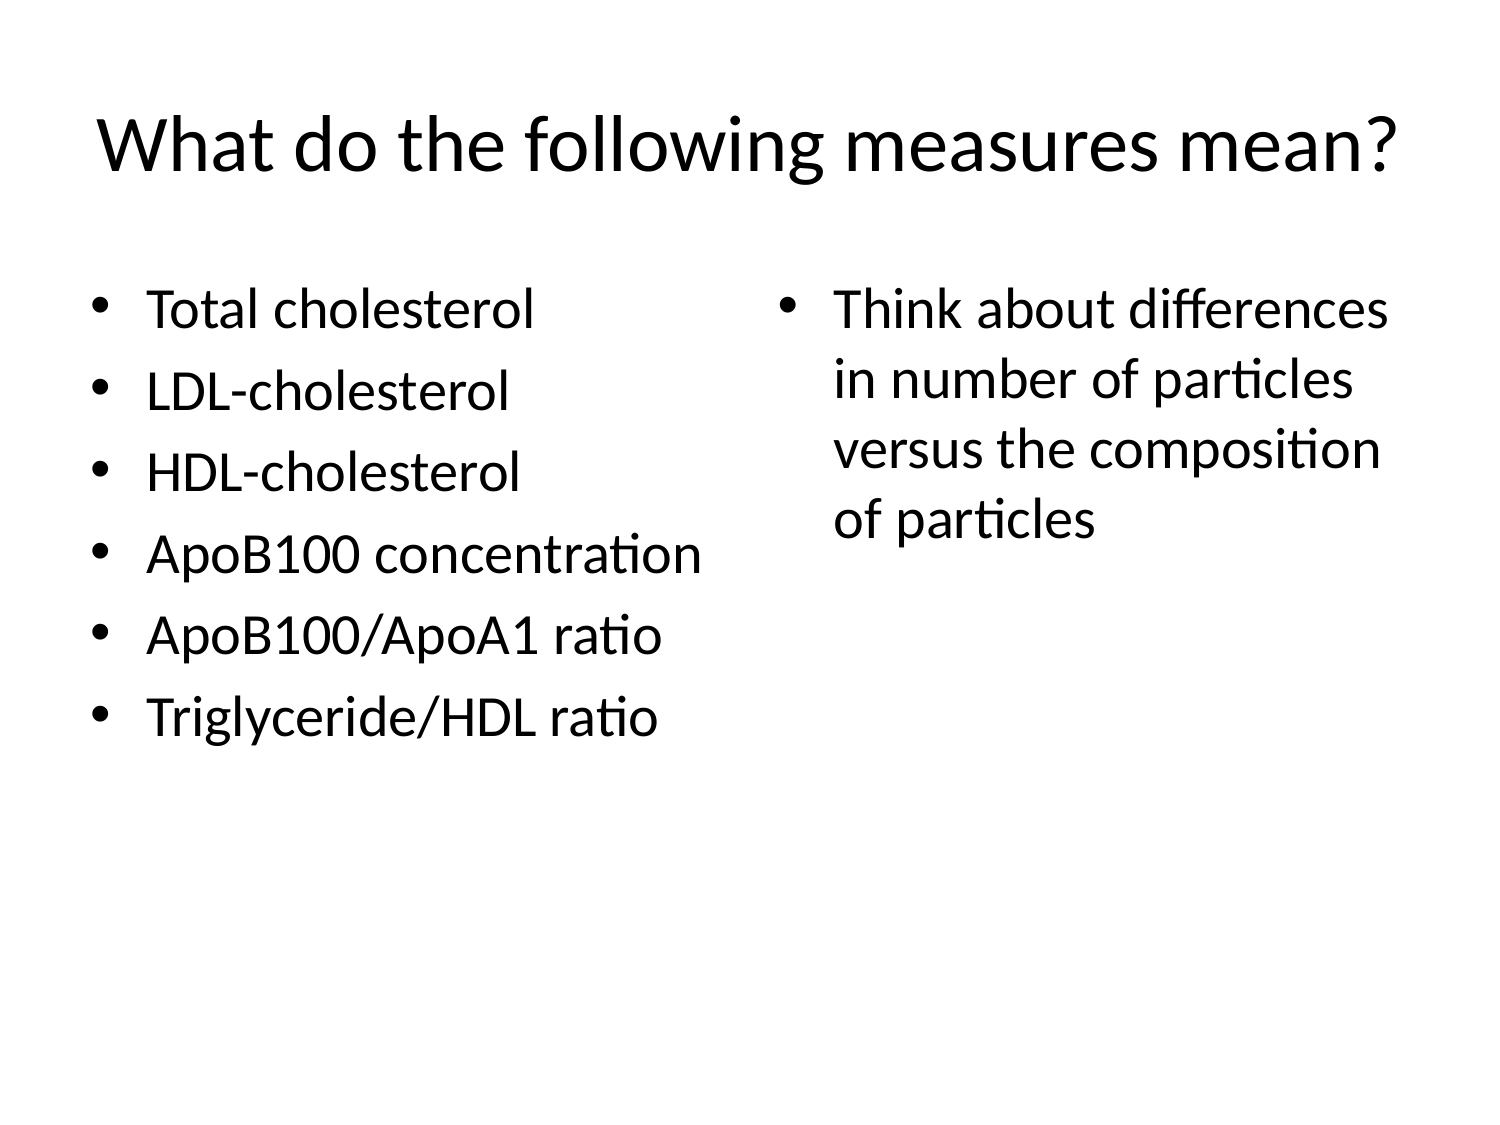

# What do the following measures mean?
Total cholesterol
LDL-cholesterol
HDL-cholesterol
ApoB100 concentration
ApoB100/ApoA1 ratio
Triglyceride/HDL ratio
Think about differences in number of particles versus the composition of particles